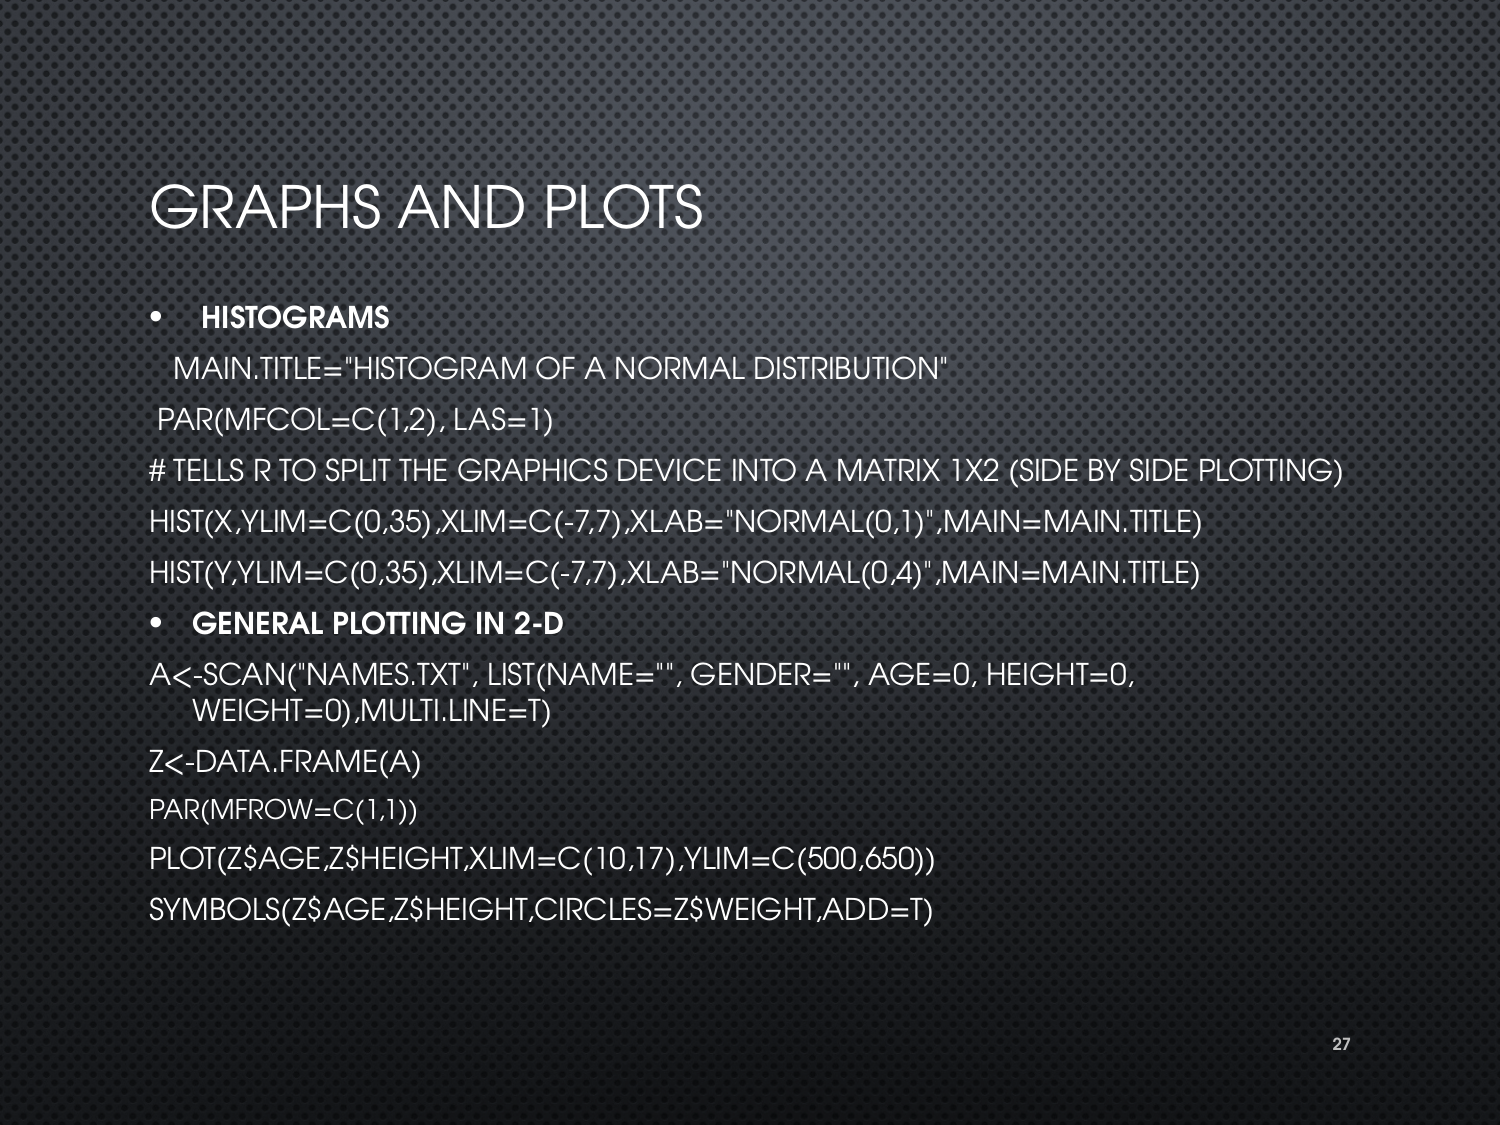

# Graphs and plots
 Histograms
   main.title="Histogram of a normal distribution"
 par(mfcol=c(1,2), las=1)
# tells R to split the graphics device into a matrix 1x2 (side by side plotting)
hist(x,ylim=c(0,35),xlim=c(-7,7),xlab="Normal(0,1)",main=main.title)
hist(y,ylim=c(0,35),xlim=c(-7,7),xlab="Normal(0,4)",main=main.title)
General Plotting in 2-d
a<-scan("names.txt", list(Name="", Gender="", Age=0, Height=0, Weight=0),multi.line=T)
z<-data.frame(a)
par(mfrow=c(1,1))
plot(z$Age,z$Height,xlim=c(10,17),ylim=c(500,650))
symbols(z$Age,z$Height,circles=z$Weight,add=T)

27